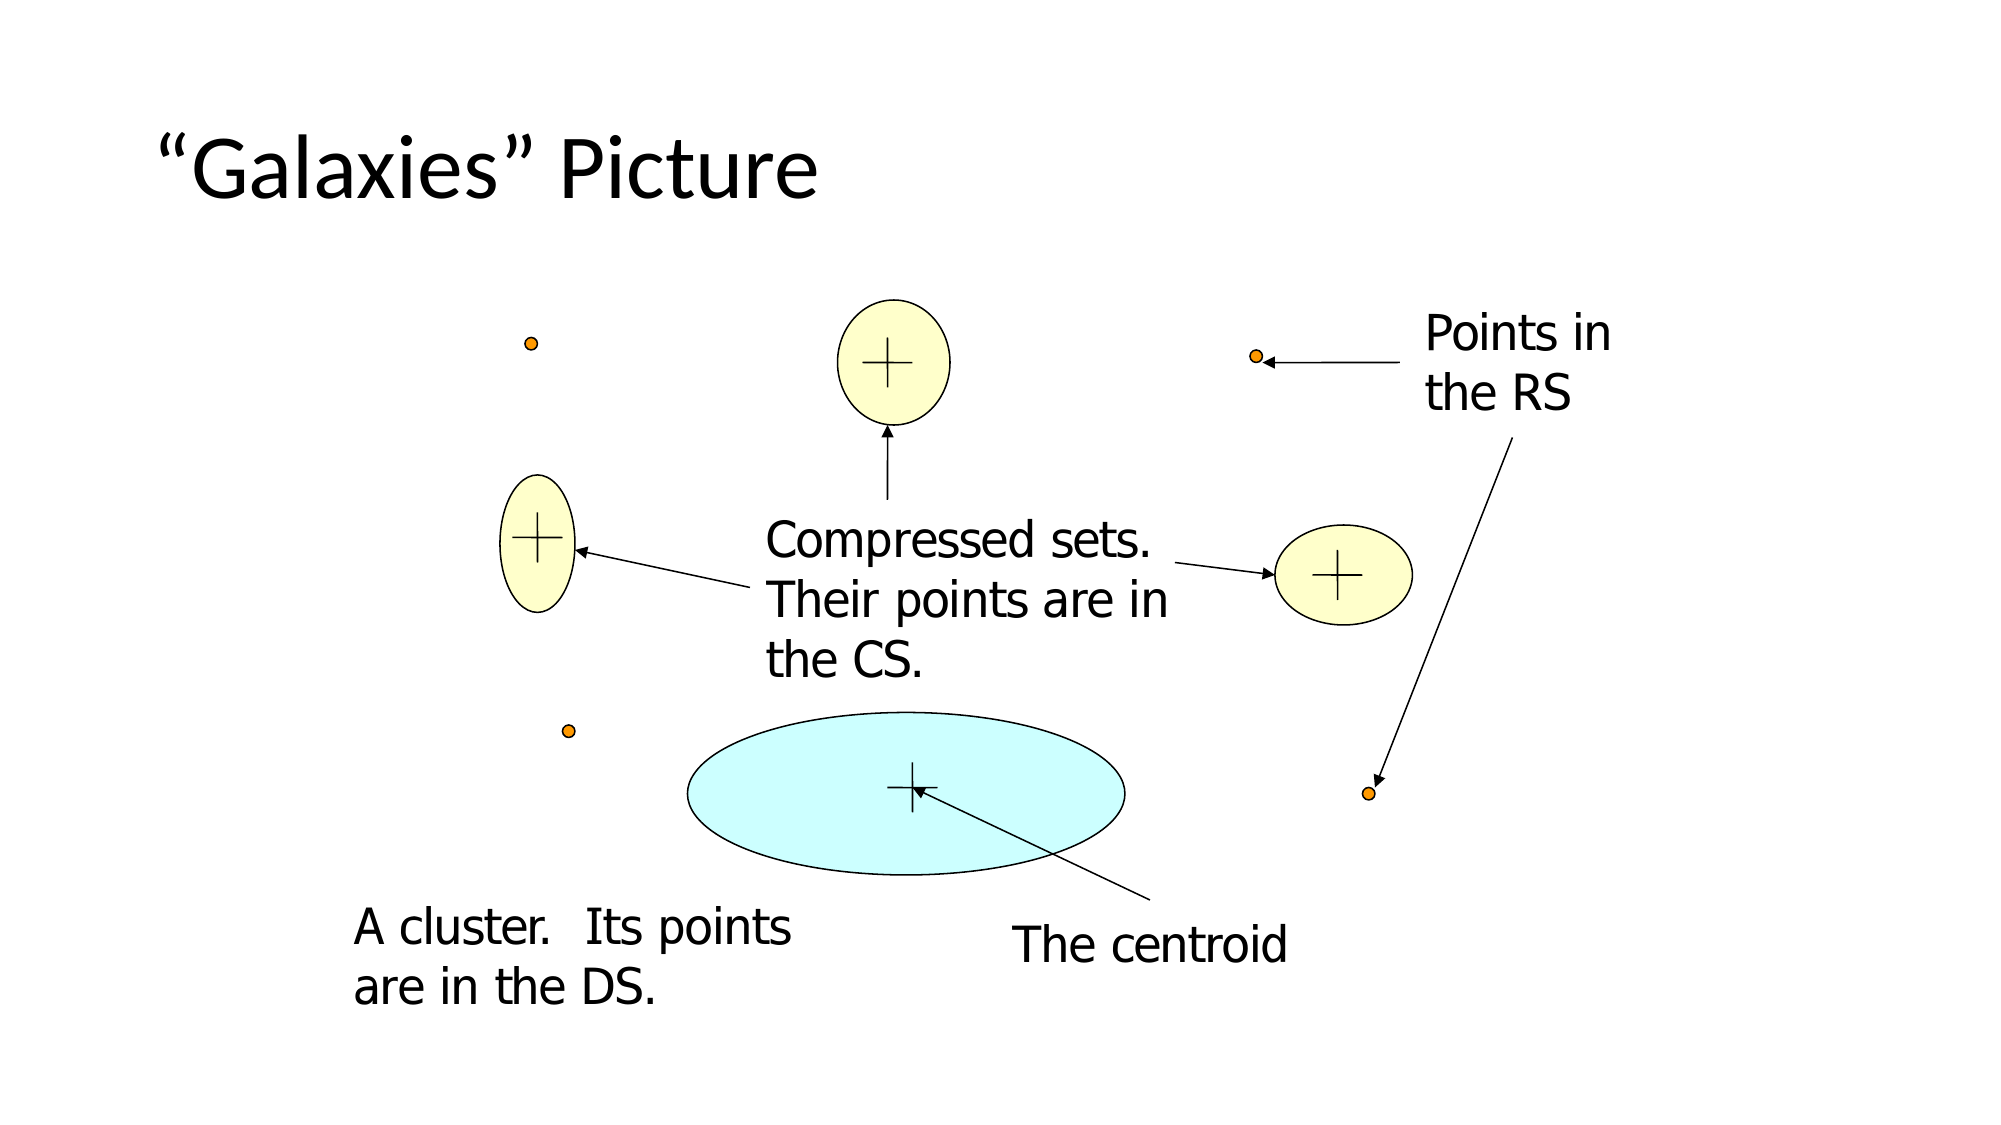

# “Galaxies” Picture
Points in
the RS

Compressed sets.
Their points are in
the CS.

A cluster.  Its points
are in the DS.
The centroid